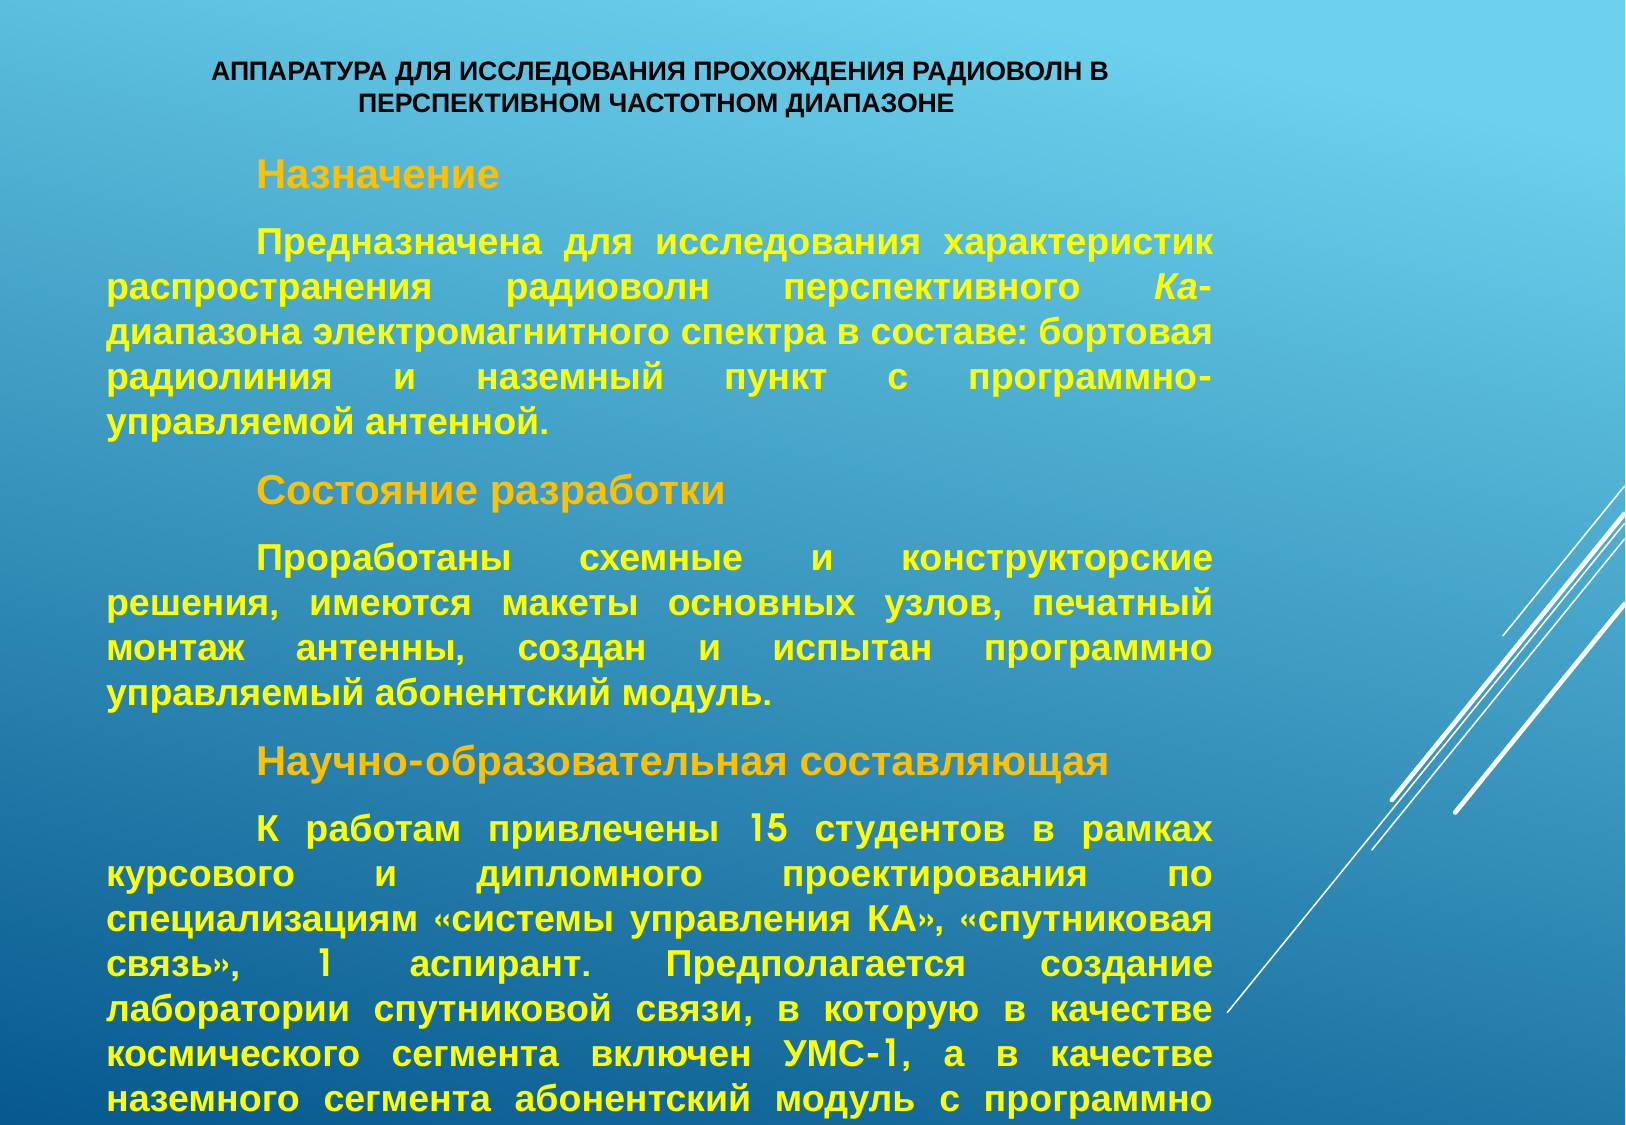

# Аппаратура для исследования прохождения радиоволн в перспективном частотном диапазоне
	Назначение
	Предназначена для исследования характеристик распространения радиоволн перспективного Ка-диапазона электромагнитного спектра в составе: бортовая радиолиния и наземный пункт с программно-управляемой антенной.
	Состояние разработки
	Проработаны схемные и конструкторские решения, имеются макеты основных узлов, печатный монтаж антенны, создан и испытан программно управляемый абонентский модуль.
	Научно-образовательная составляющая
	К работам привлечены 15 студентов в рамках курсового и дипломного проектирования по специализациям «системы управления КА», «спутниковая связь», 1 аспирант. Предполагается создание лаборатории спутниковой связи, в которую в качестве космического сегмента включен УМС-1, а в качестве наземного сегмента абонентский модуль с программно управляемой антенной диаметров 1,6 м.